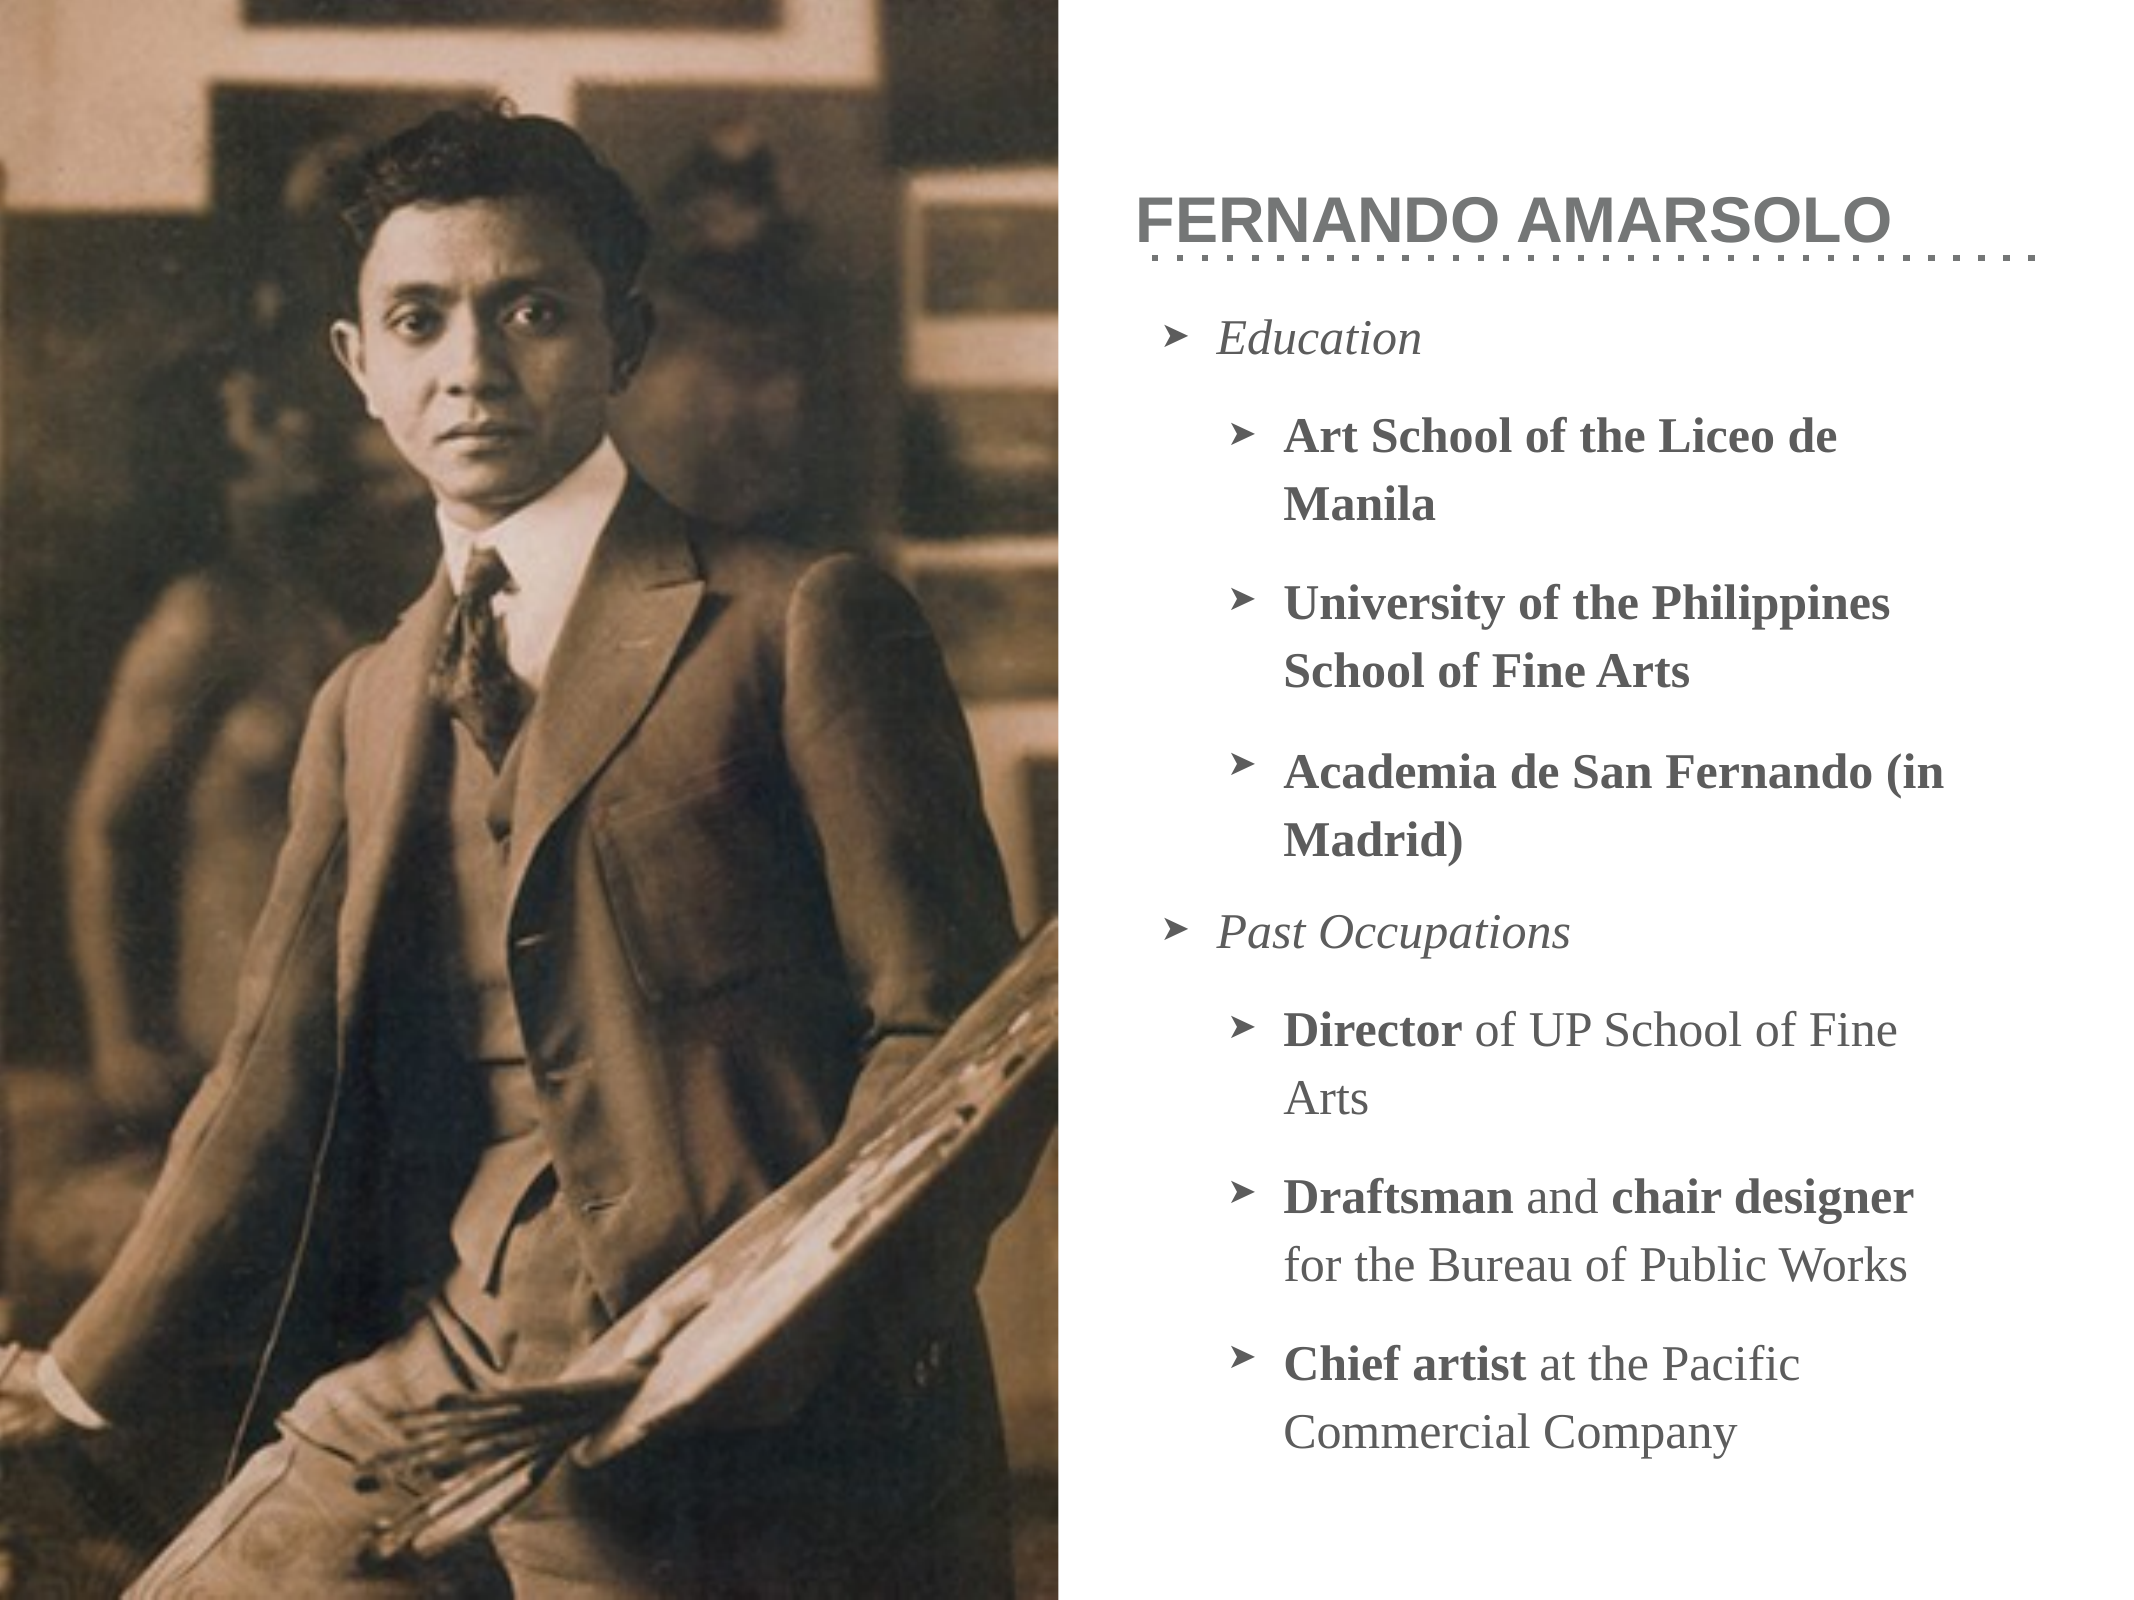

# FERNANDO AMARSOLO

Education
➤
Art School of the Liceo de  Manila
University of the Philippines  School of Fine Arts
Academia de San Fernando (in  Madrid)
➤
➤
➤
Past Occupations
➤
Director of UP School of Fine  Arts
Draftsman and chair designer
for the Bureau of Public Works
Chief artist at the Pacific  Commercial Company
➤
➤
➤